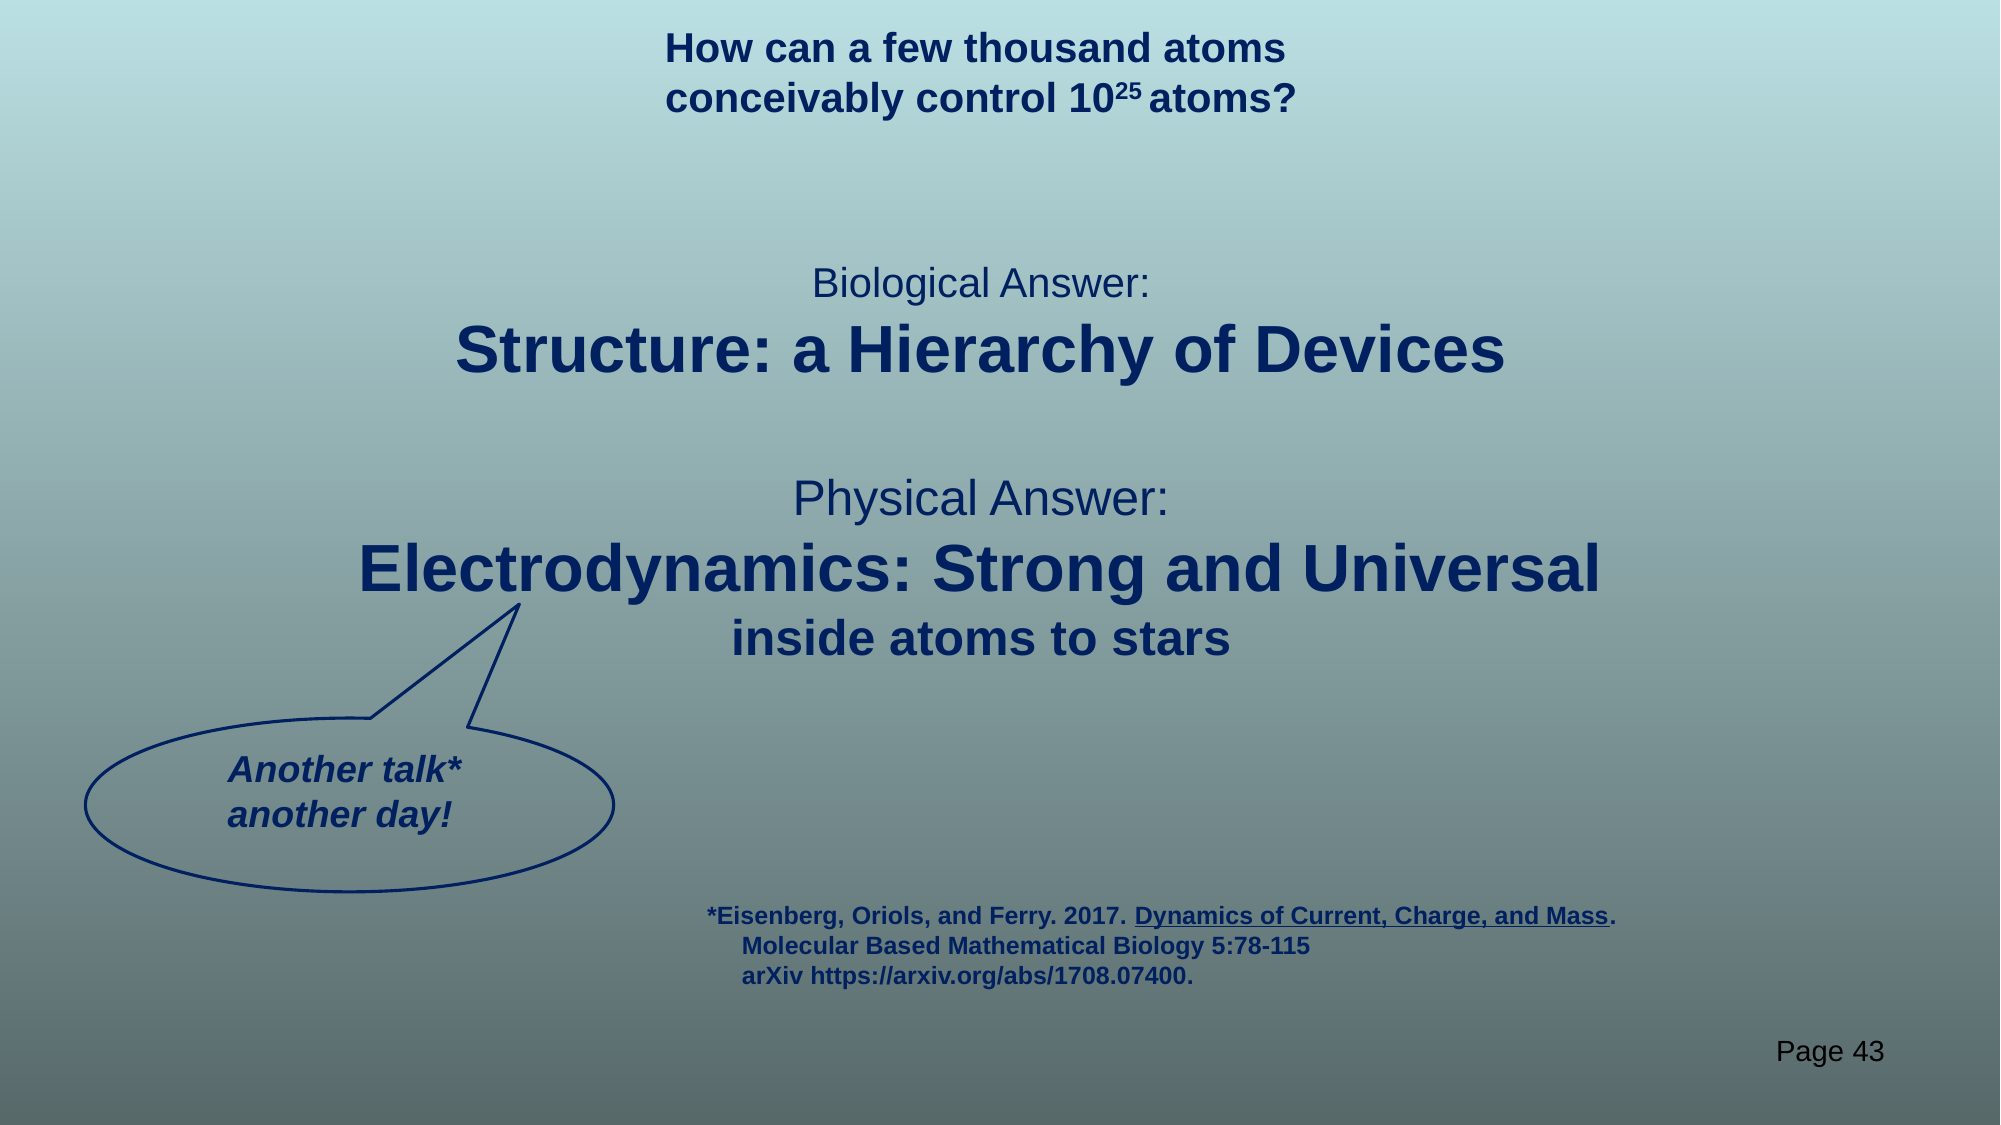

How can a few thousand atoms
conceivably control 1025 atoms?

Biological Answer:
Structure: a Hierarchy of Devices

Physical Answer:
Electrodynamics: Strong and Universal
inside atoms to stars

Another talk* another day!
*Eisenberg, Oriols, and Ferry. 2017. Dynamics of Current, Charge, and Mass.
     Molecular Based Mathematical Biology 5:78-115
     arXiv https://arxiv.org/abs/1708.07400.
Page 43